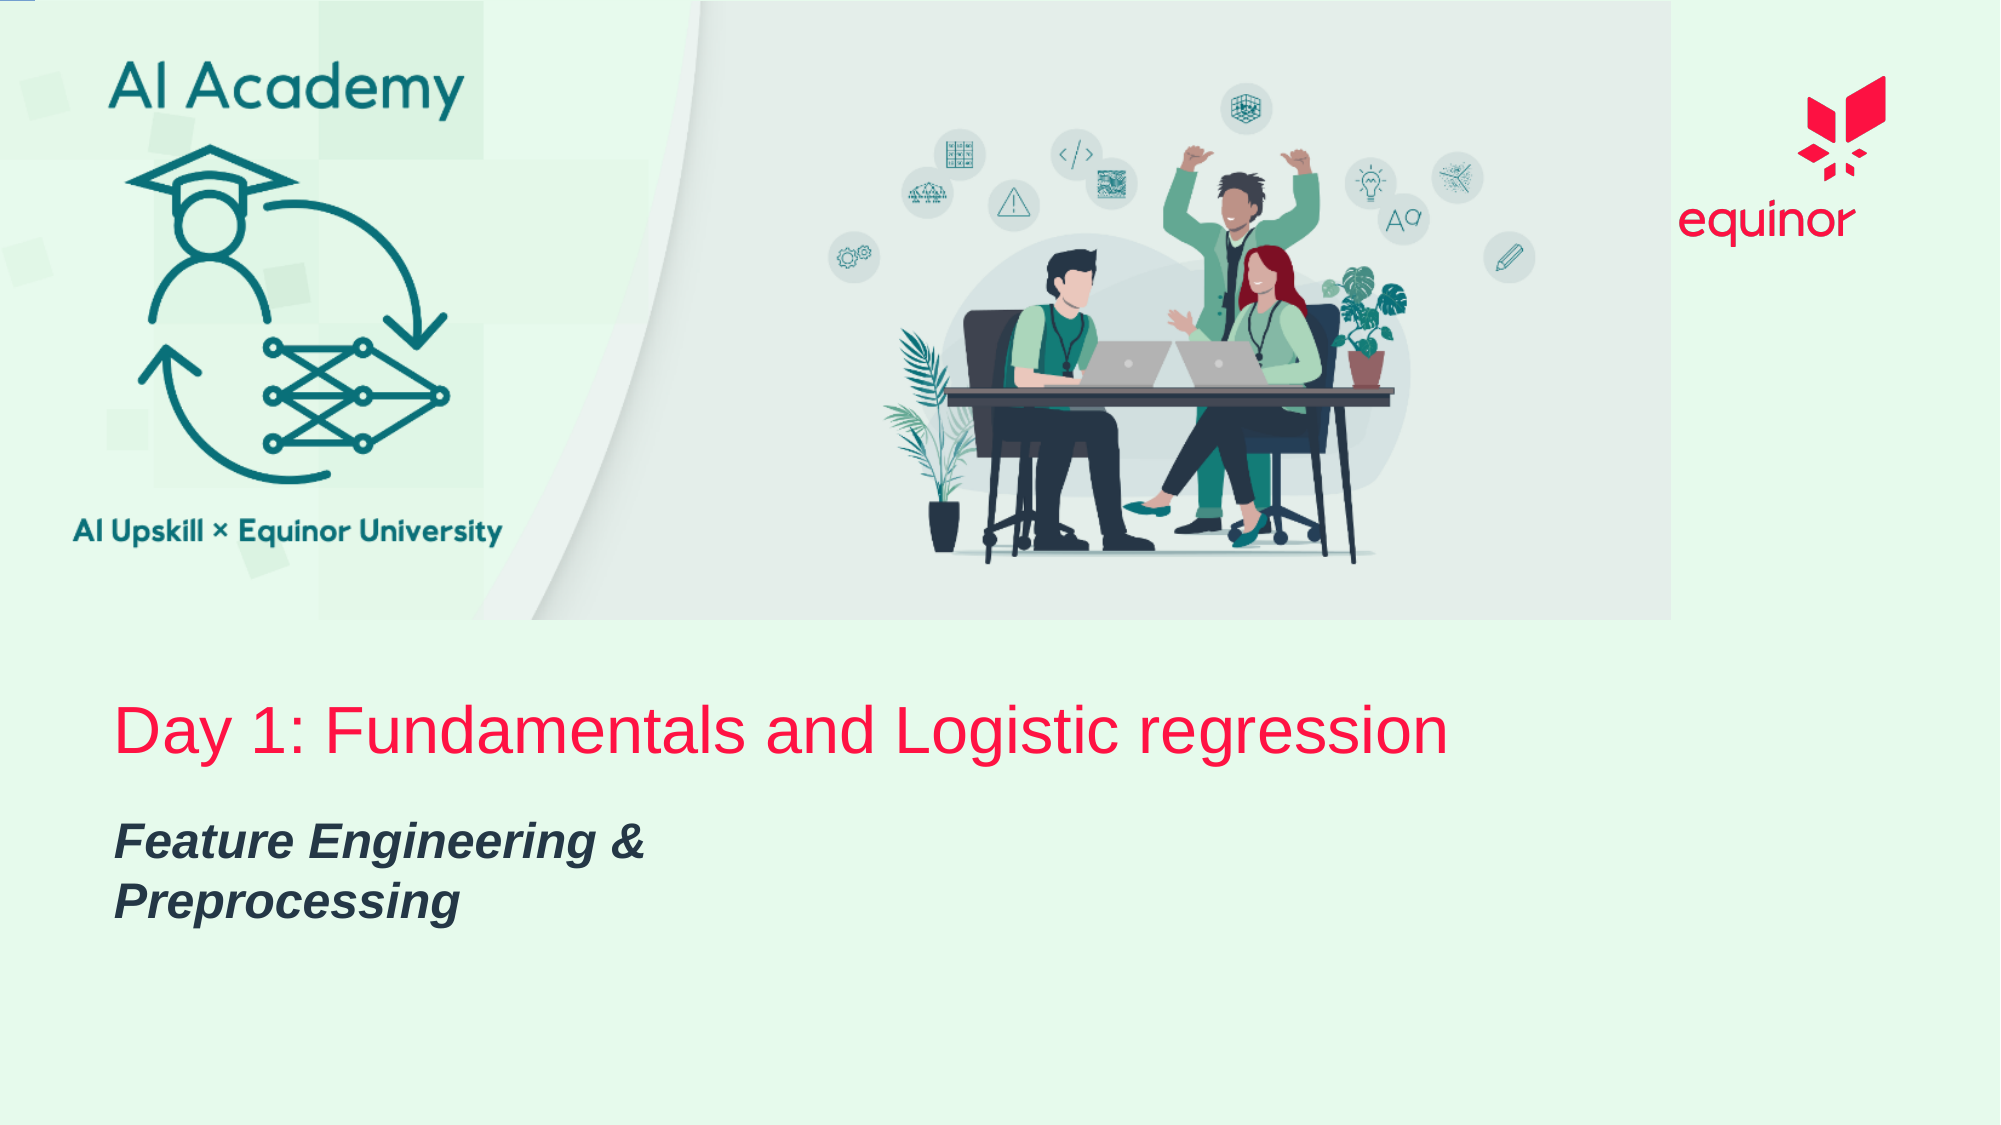

# Day 1: Fundamentals and Logistic regression
Feature Engineering & Preprocessing